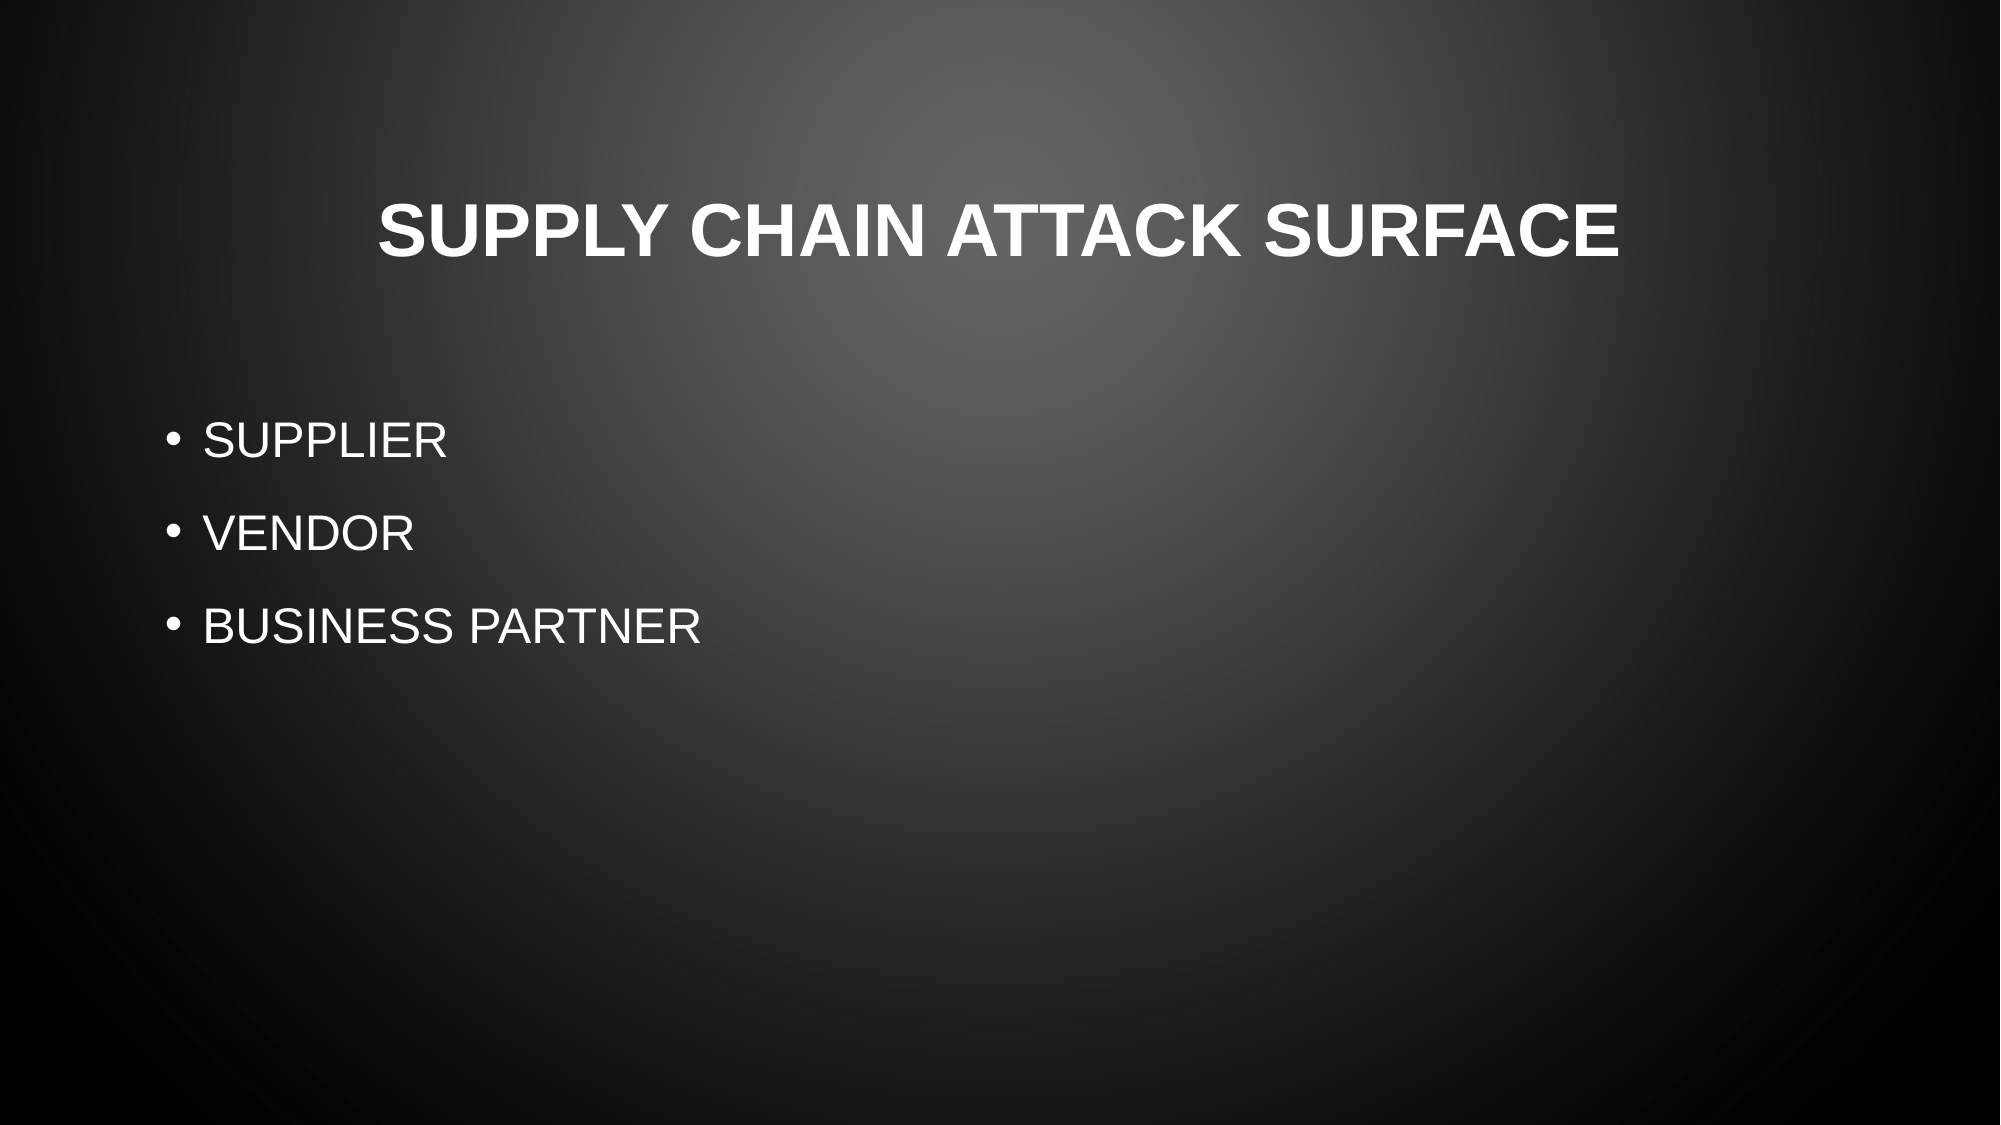

# Supply Chain Attack Surface
Supplier
Vendor
Business Partner